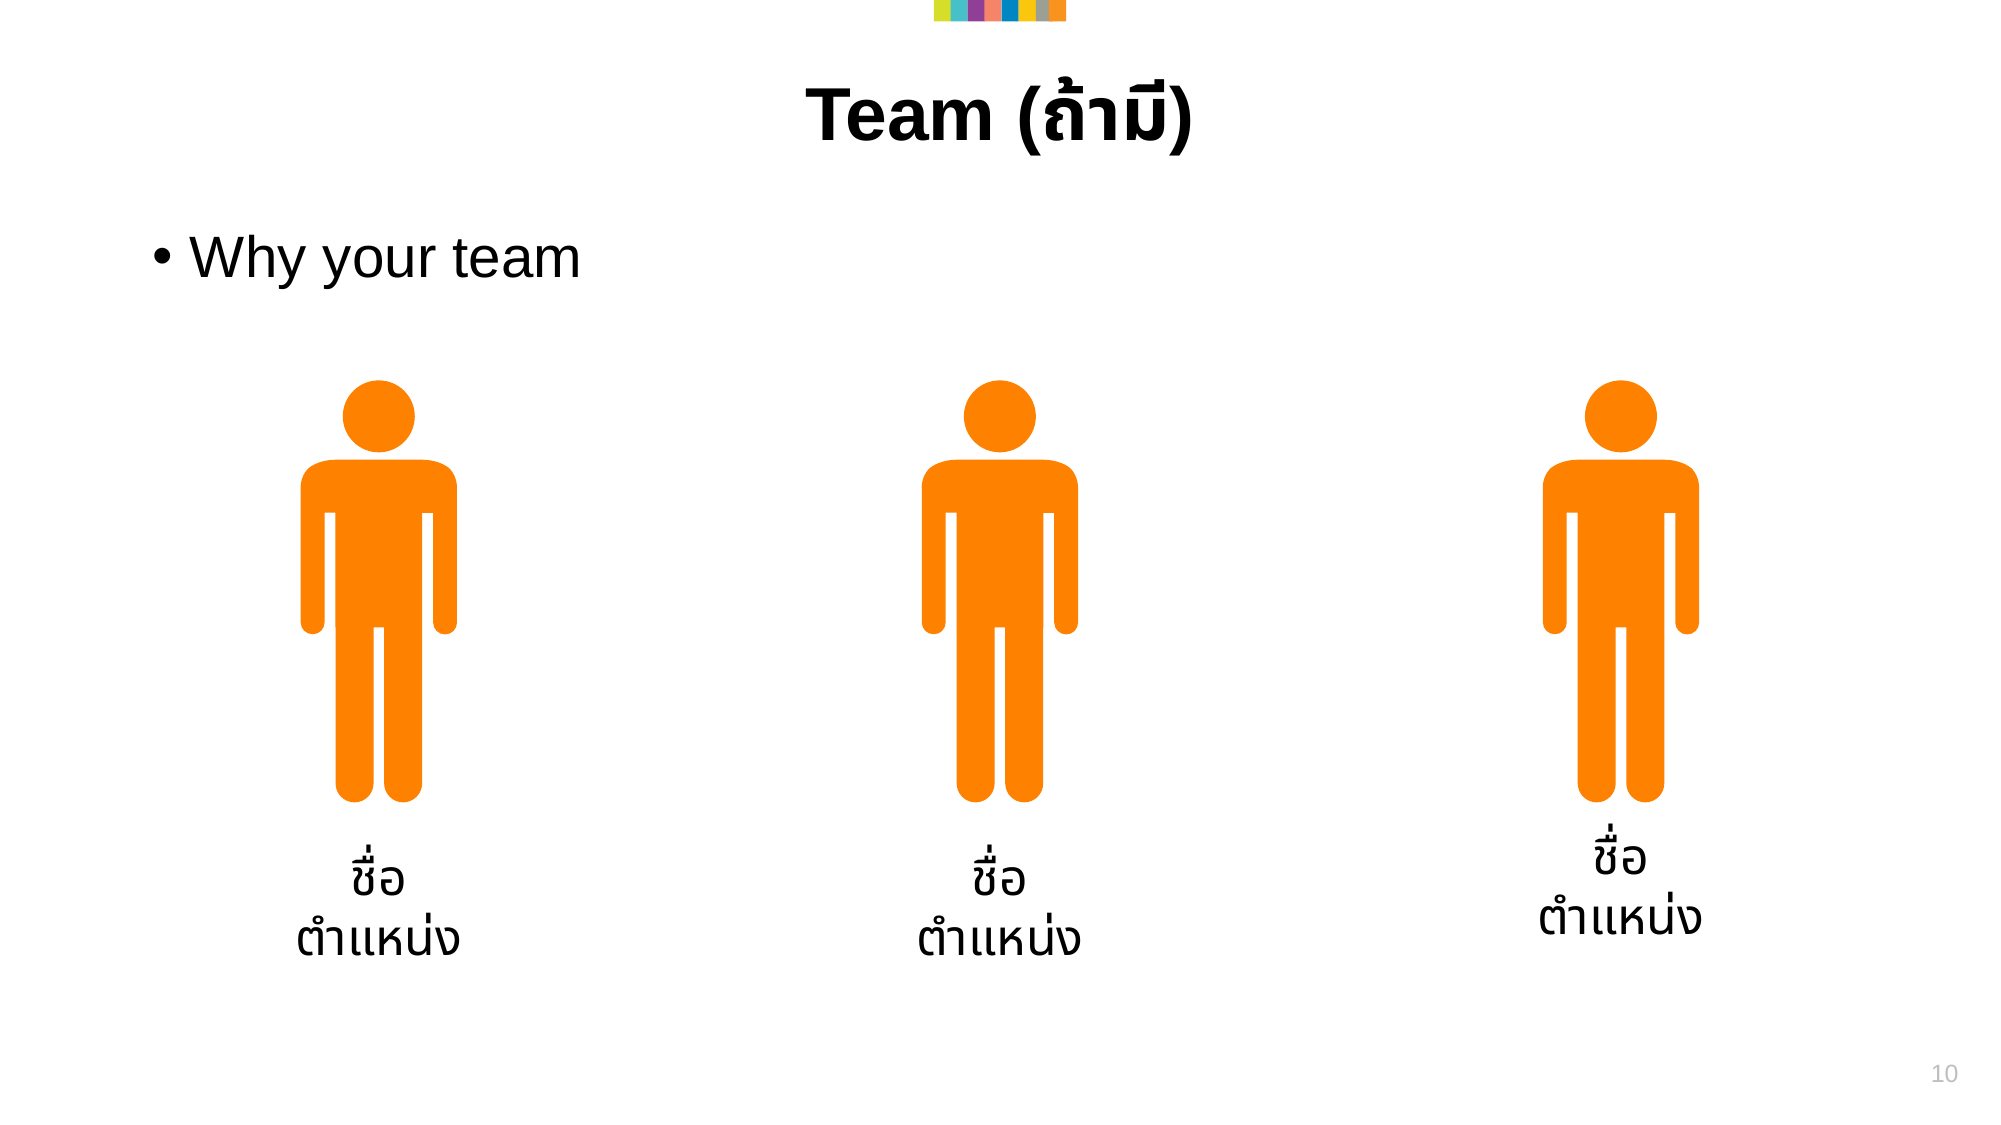

# Team (ถ้ามี)
Why your team

ชื่อ
ตำแหน่ง
ชื่อ
ตำแหน่ง
ชื่อ
ตำแหน่ง
10